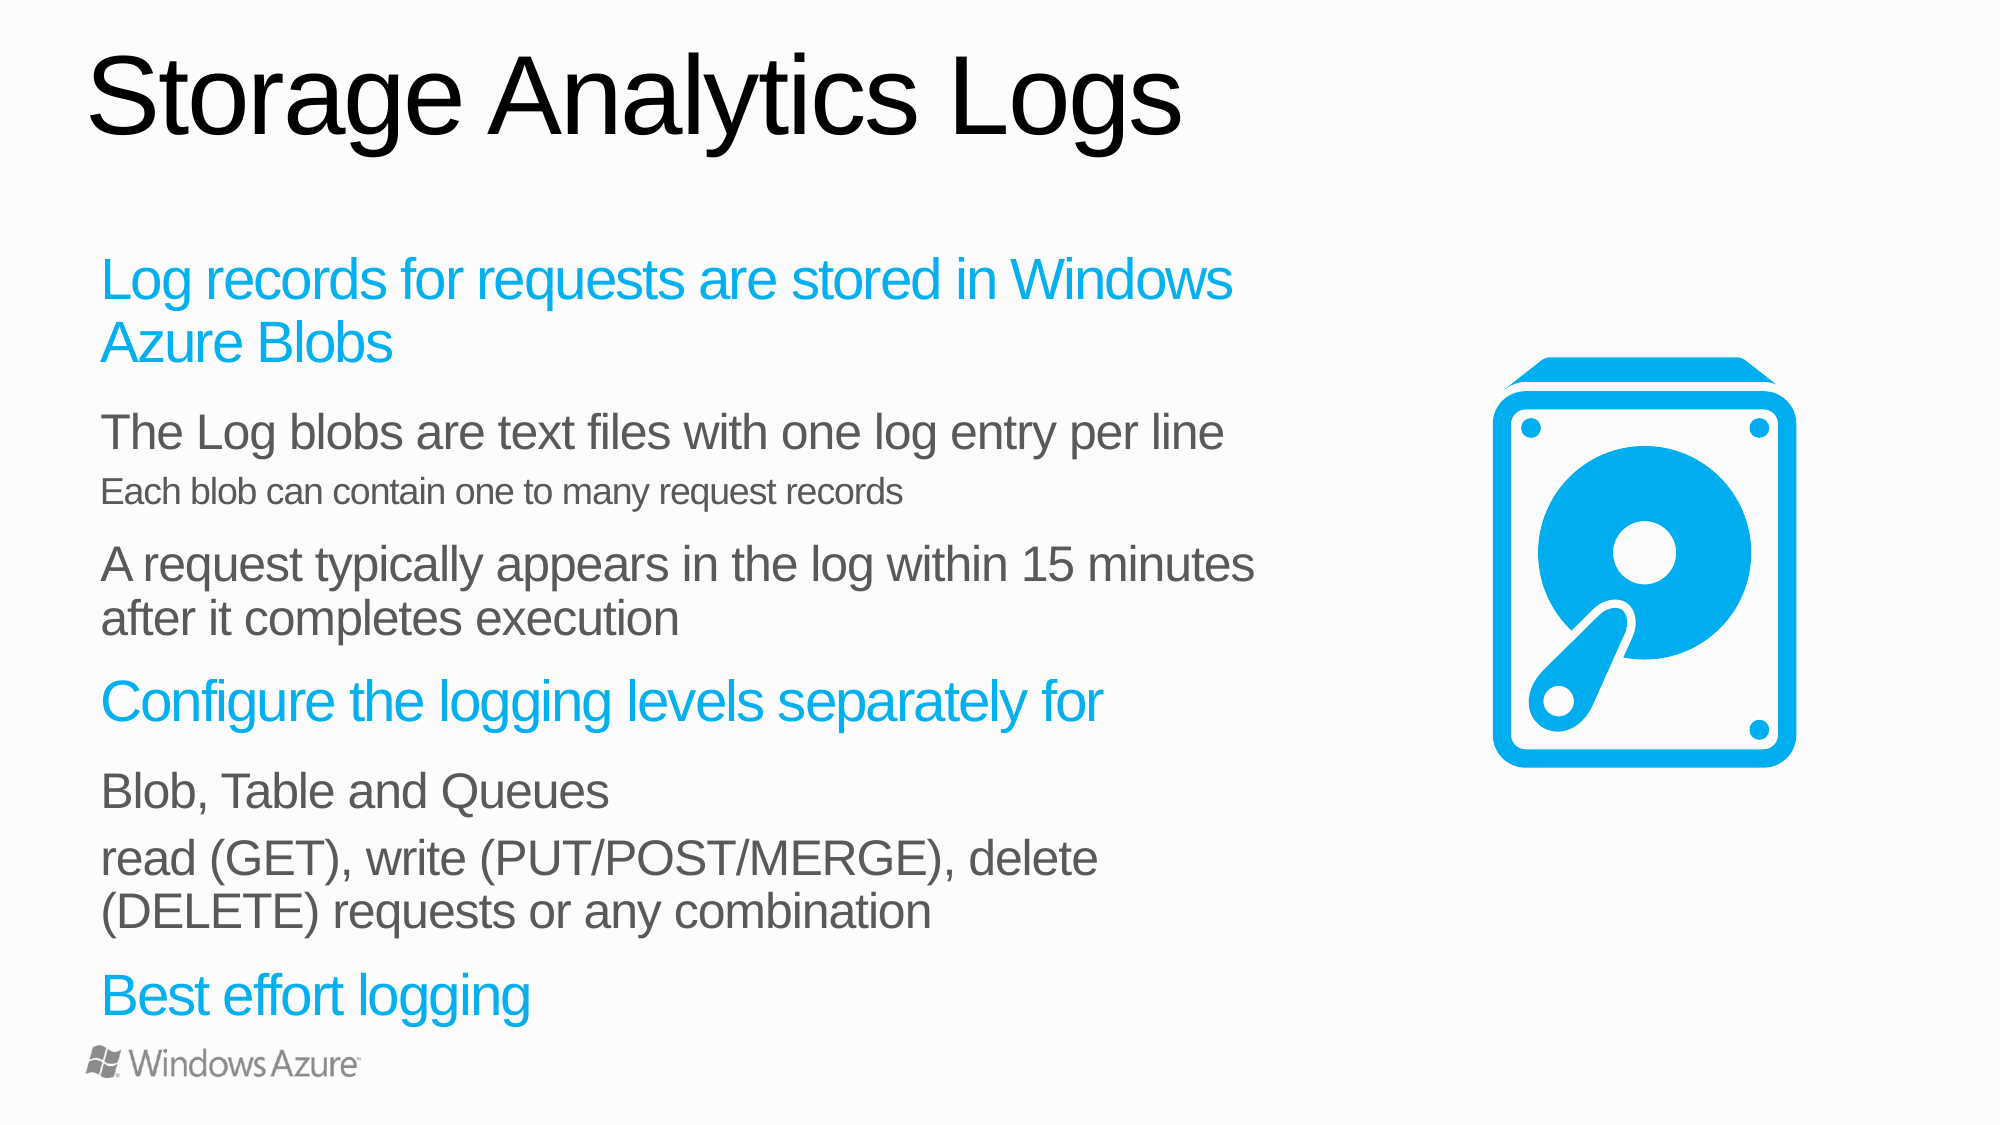

# Storage Analytics Logs
Log records for requests are stored in Windows Azure Blobs
The Log blobs are text files with one log entry per line
Each blob can contain one to many request records
A request typically appears in the log within 15 minutes after it completes execution
Configure the logging levels separately for
Blob, Table and Queues
read (GET), write (PUT/POST/MERGE), delete (DELETE) requests or any combination
Best effort logging